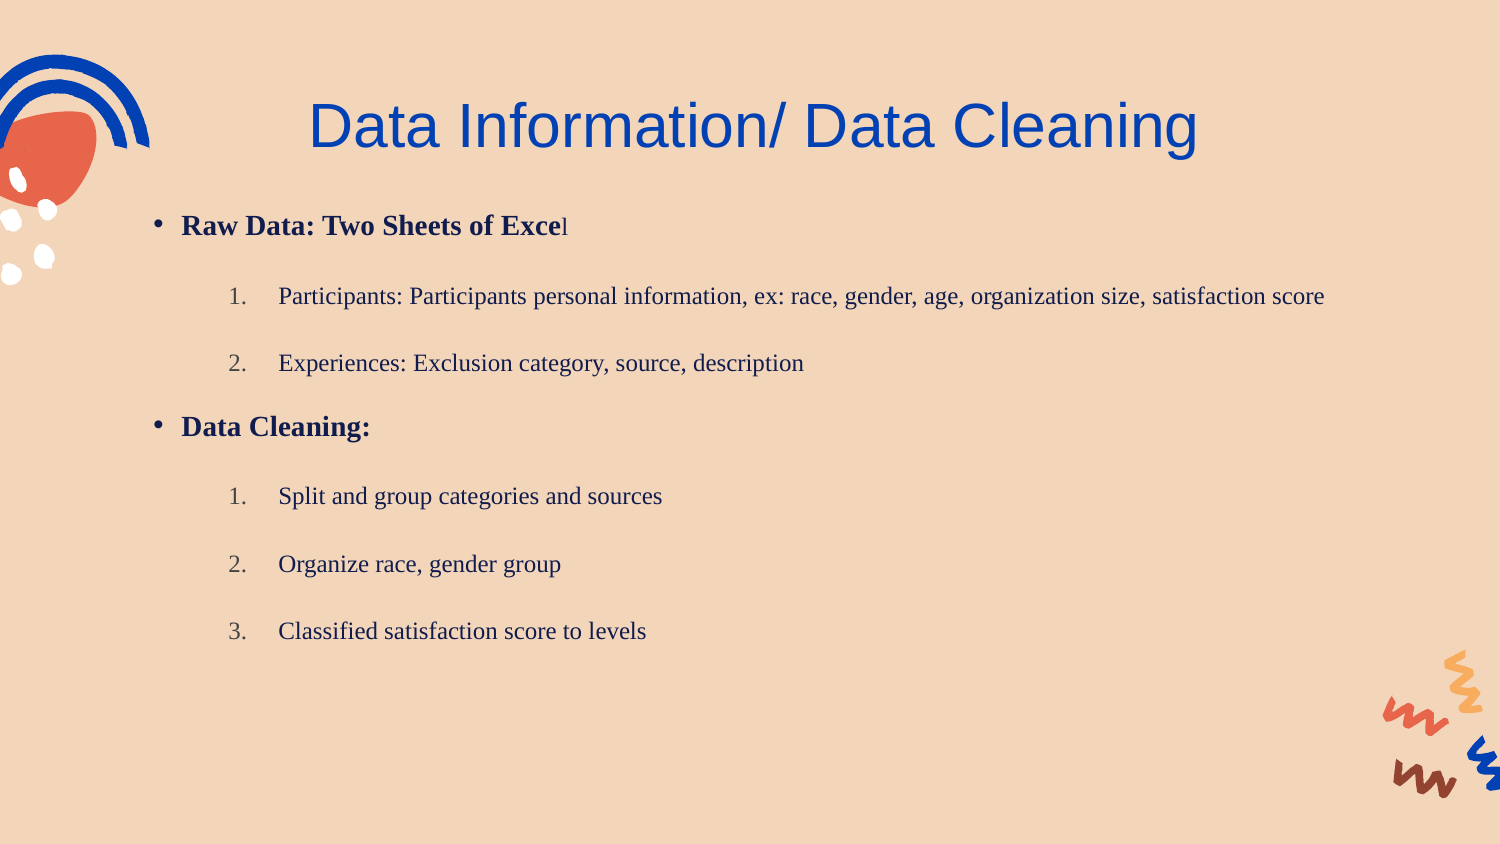

# Data Information/ Data Cleaning
Raw Data: Two Sheets of Excel
Participants: Participants personal information, ex: race, gender, age, organization size, satisfaction score
Experiences: Exclusion category, source, description

Data Cleaning:
Split and group categories and sources
Organize race, gender group
Classified satisfaction score to levels